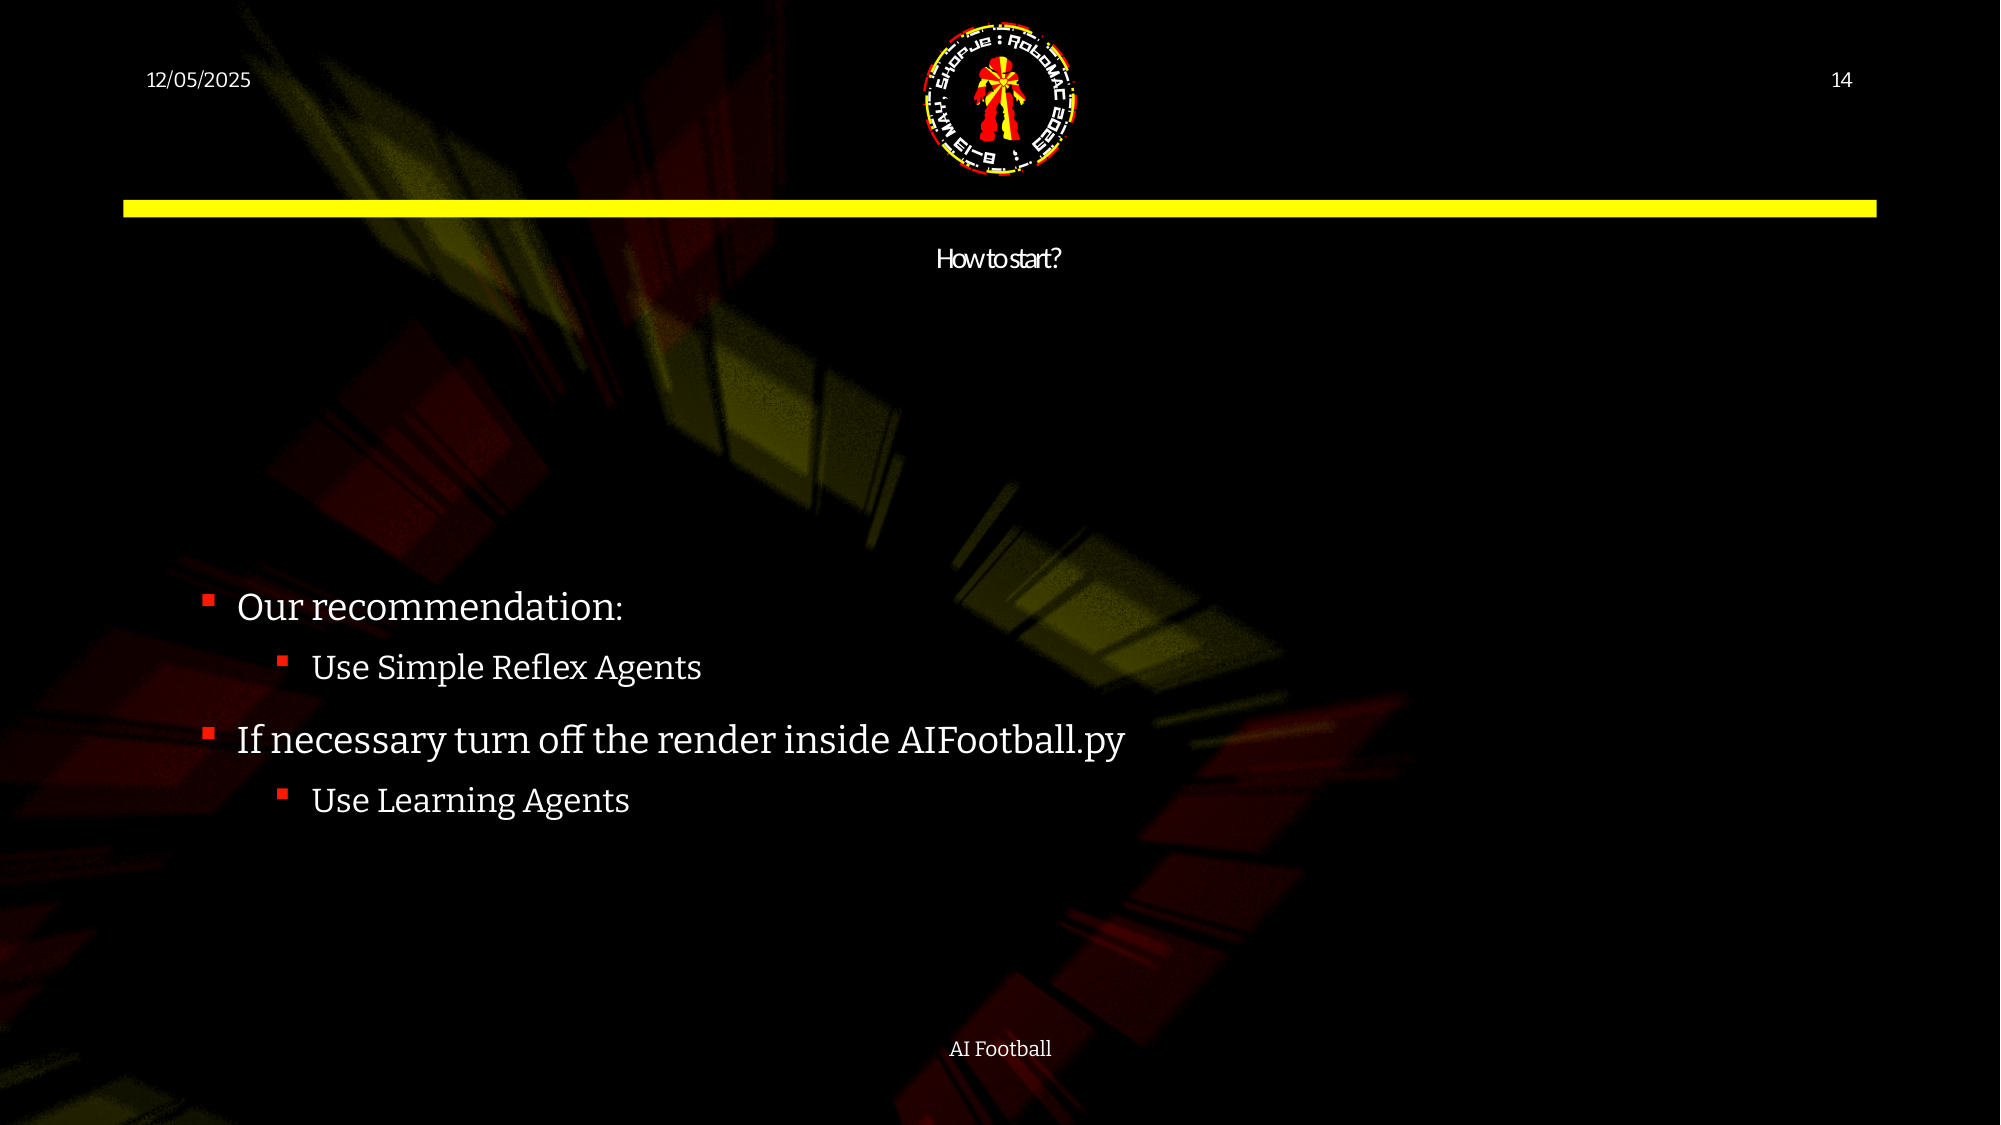

12/05/2025
14
# How to start?

Our recommendation:
Use Simple Reflex Agents
If necessary turn off the render inside AIFootball.py
Use Learning Agents
F
AI Football